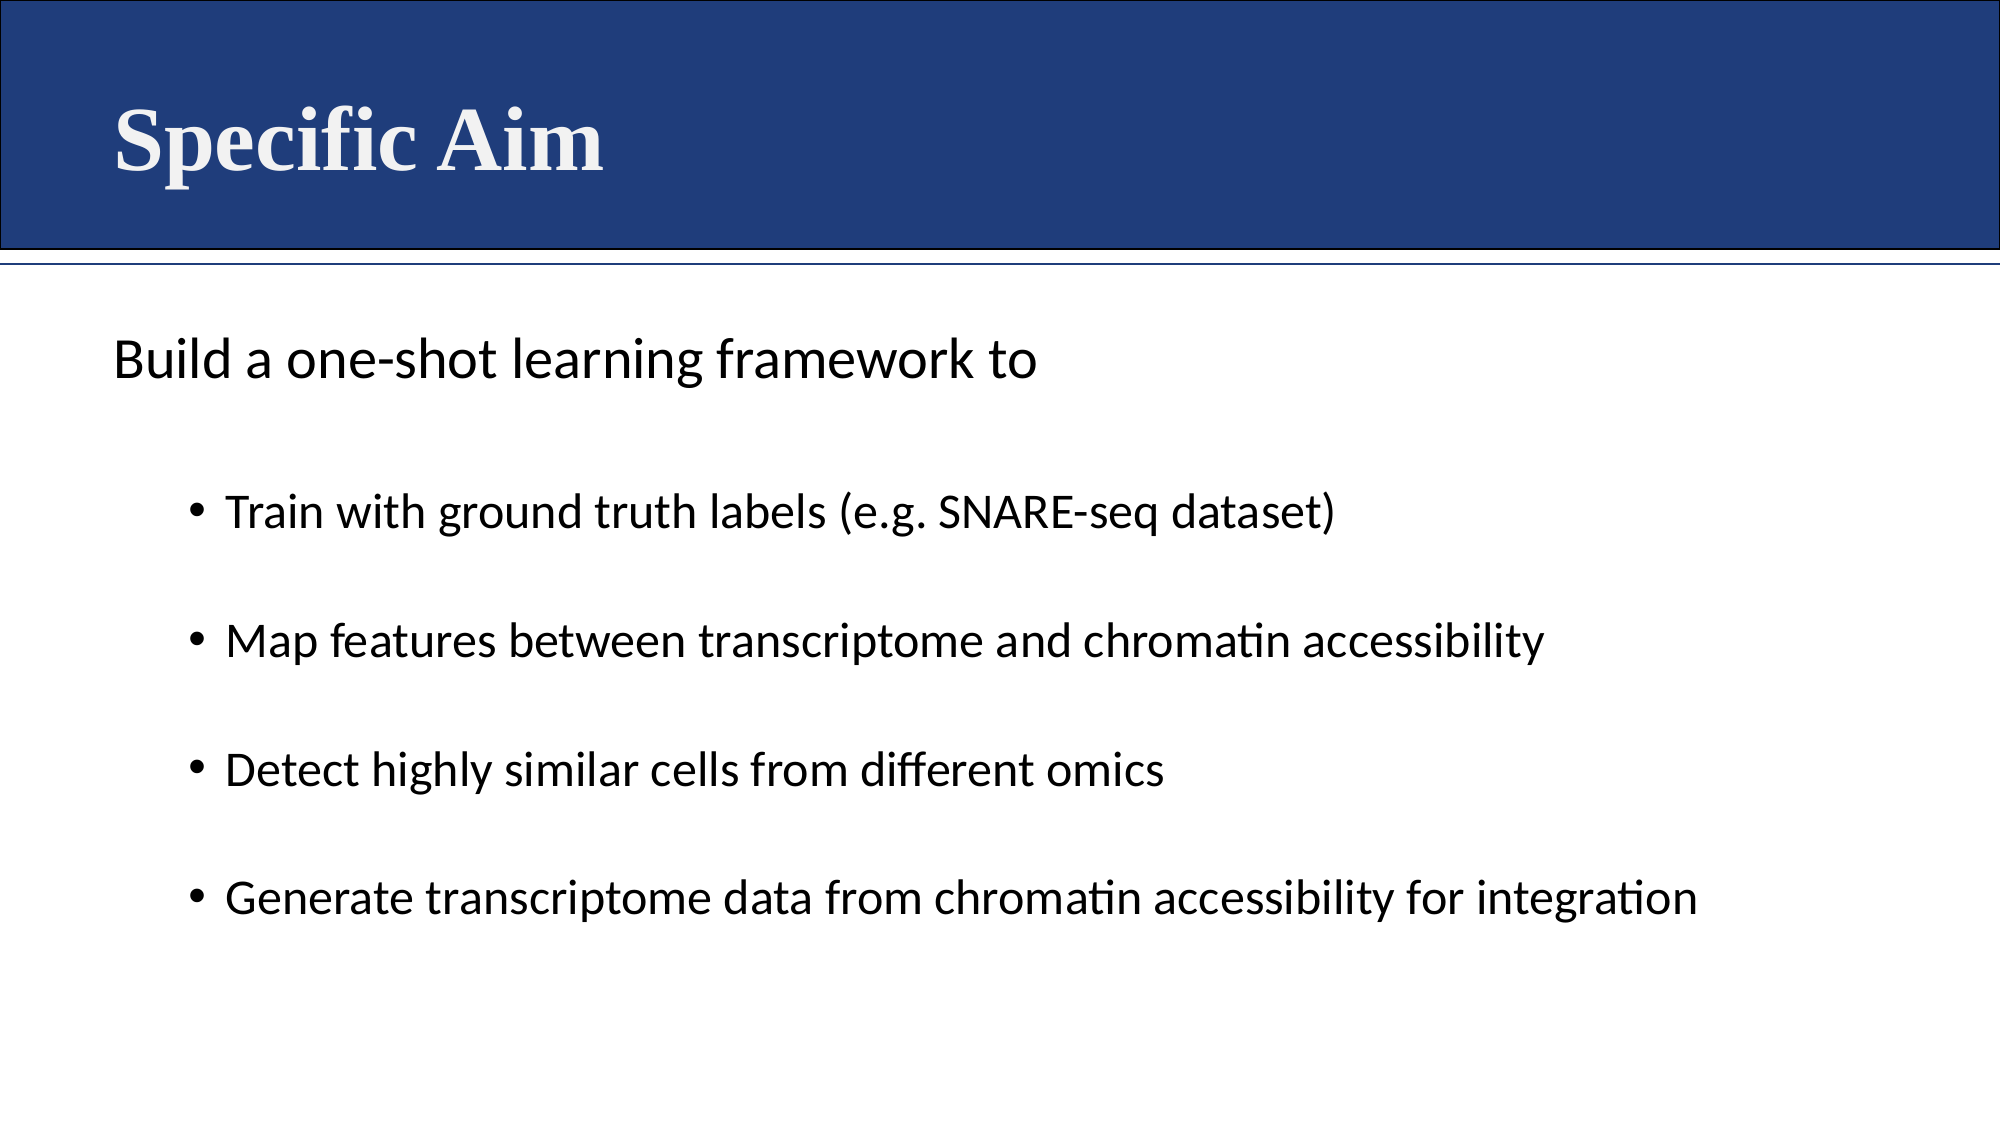

Specific Aim
Build a one-shot learning framework to

Train with ground truth labels (e.g. SNARE-seq dataset)

Map features between transcriptome and chromatin accessibility

Detect highly similar cells from different omics

Generate transcriptome data from chromatin accessibility for integration